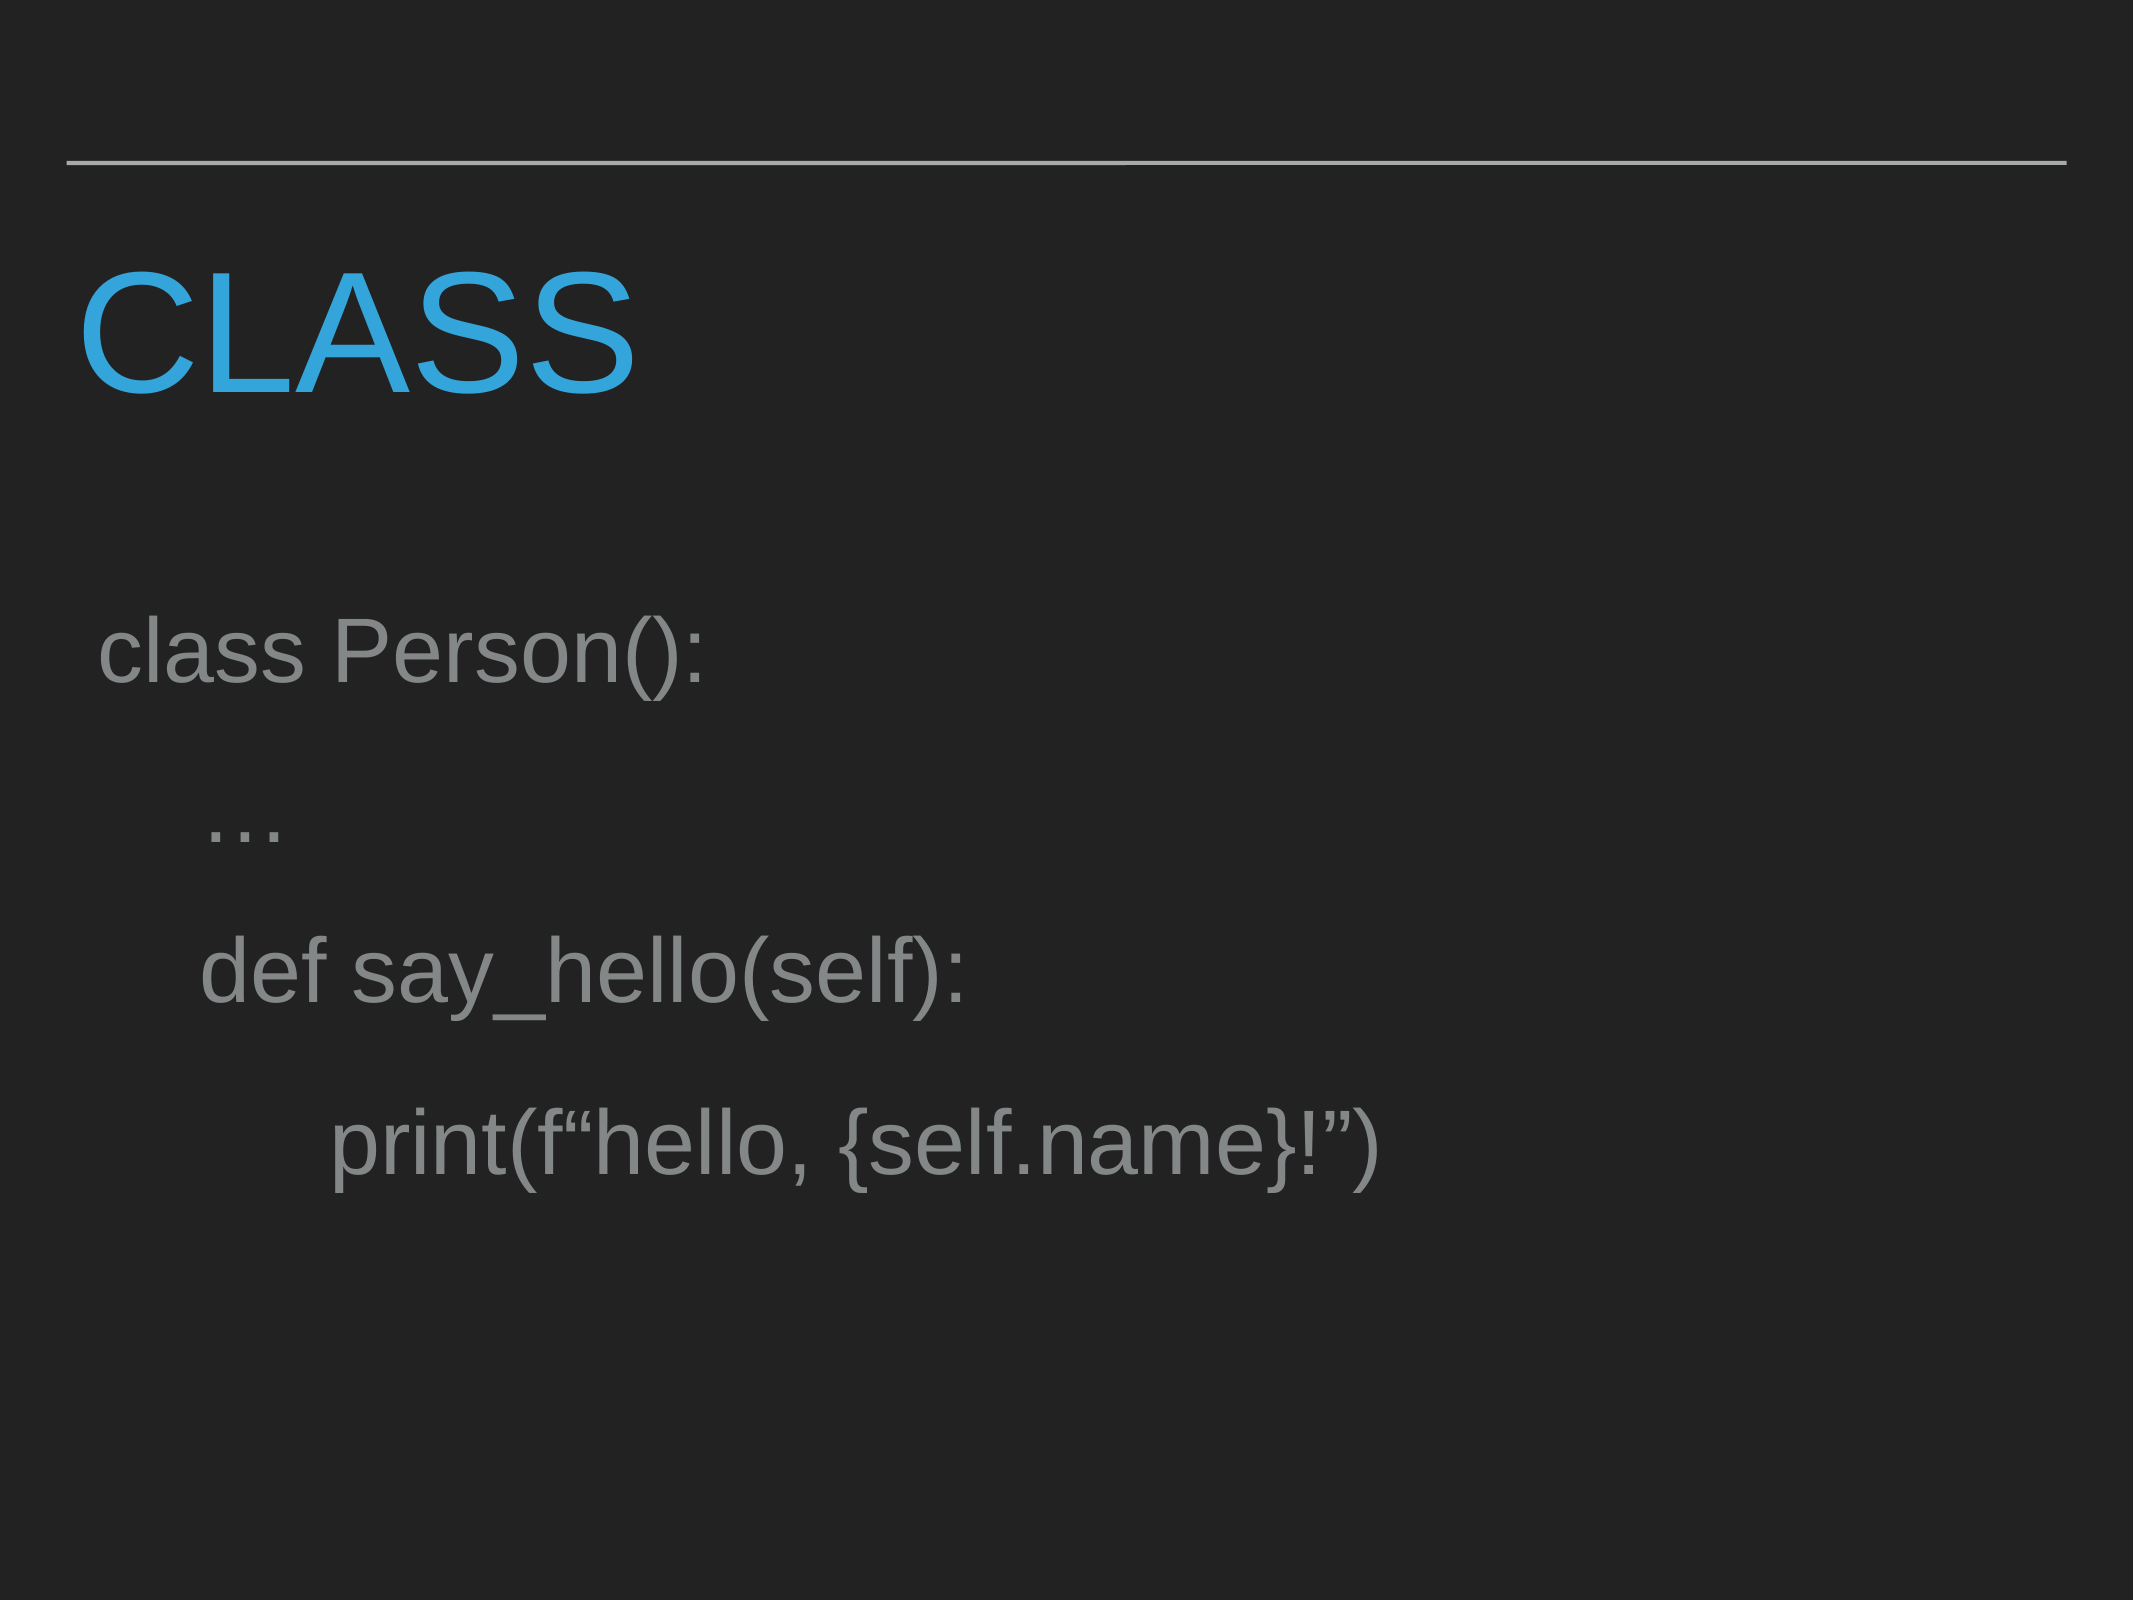

# Class
class Person():
    …
    def say_hello(self):
        print(f“hello, {self.name}!”)